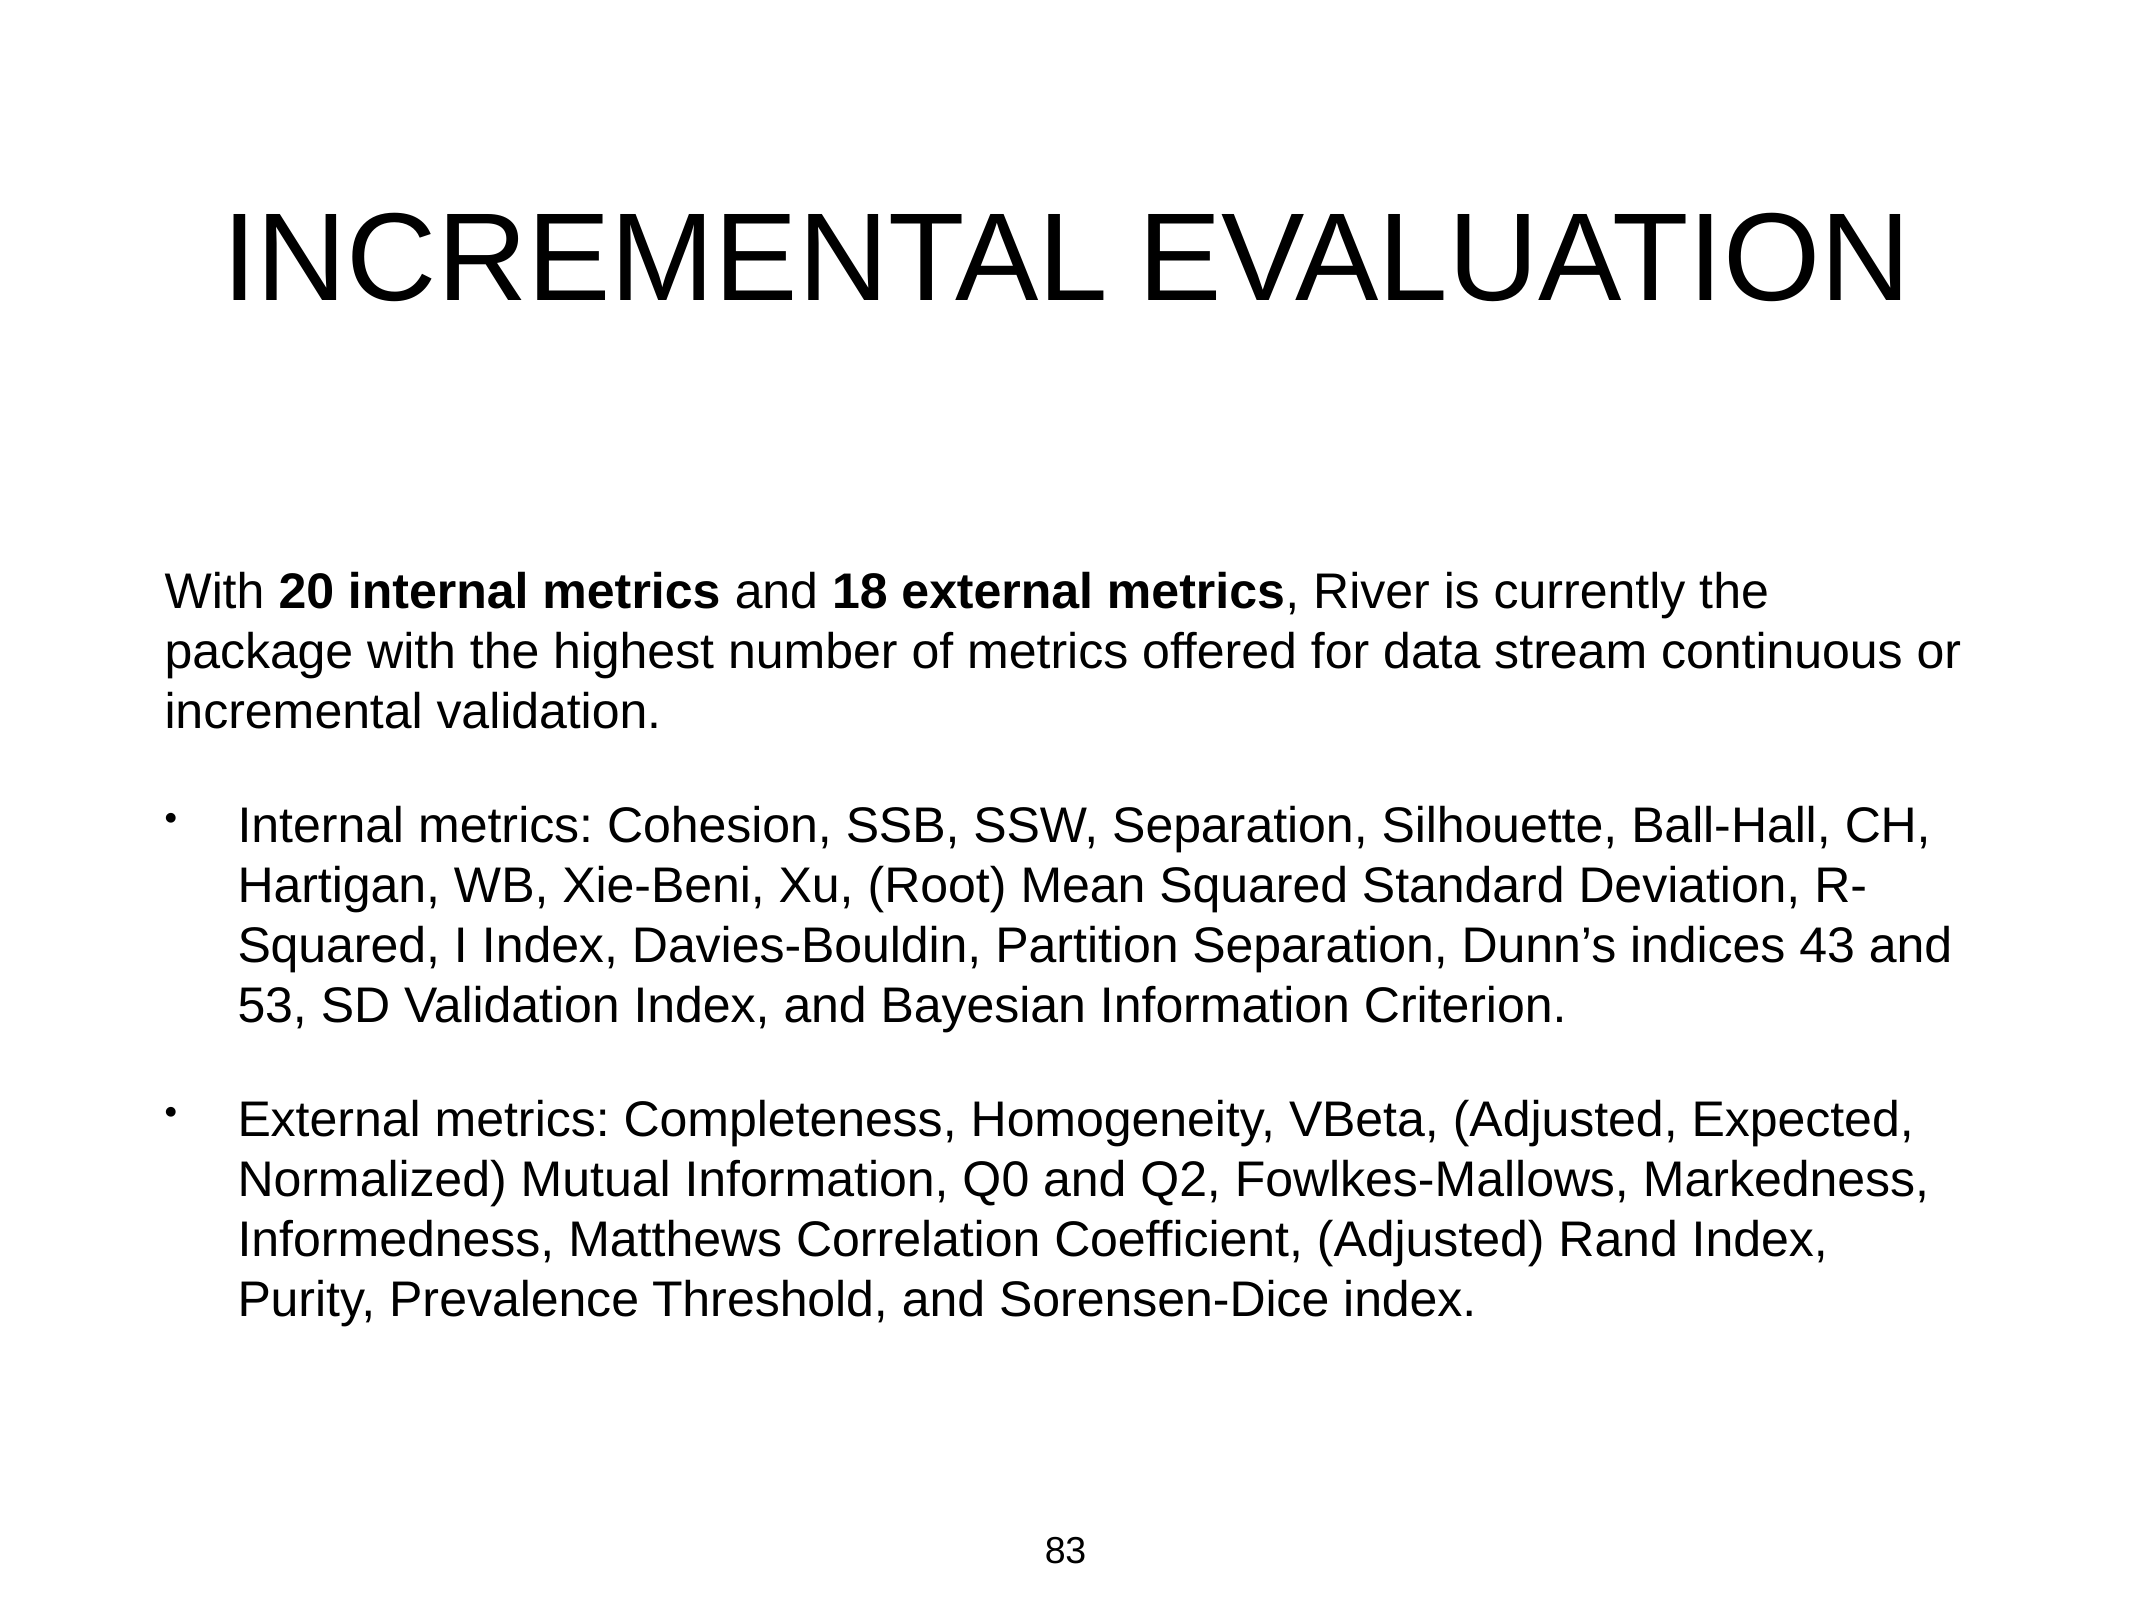

# INCREMENTAL EVALUATION
With 20 internal metrics and 18 external metrics, River is currently the package with the highest number of metrics offered for data stream continuous or incremental validation.
Internal metrics: Cohesion, SSB, SSW, Separation, Silhouette, Ball-Hall, CH, Hartigan, WB, Xie-Beni, Xu, (Root) Mean Squared Standard Deviation, R-Squared, I Index, Davies-Bouldin, Partition Separation, Dunn’s indices 43 and 53, SD Validation Index, and Bayesian Information Criterion.
External metrics: Completeness, Homogeneity, VBeta, (Adjusted, Expected, Normalized) Mutual Information, Q0 and Q2, Fowlkes-Mallows, Markedness, Informedness, Matthews Correlation Coefficient, (Adjusted) Rand Index, Purity, Prevalence Threshold, and Sorensen-Dice index.
83